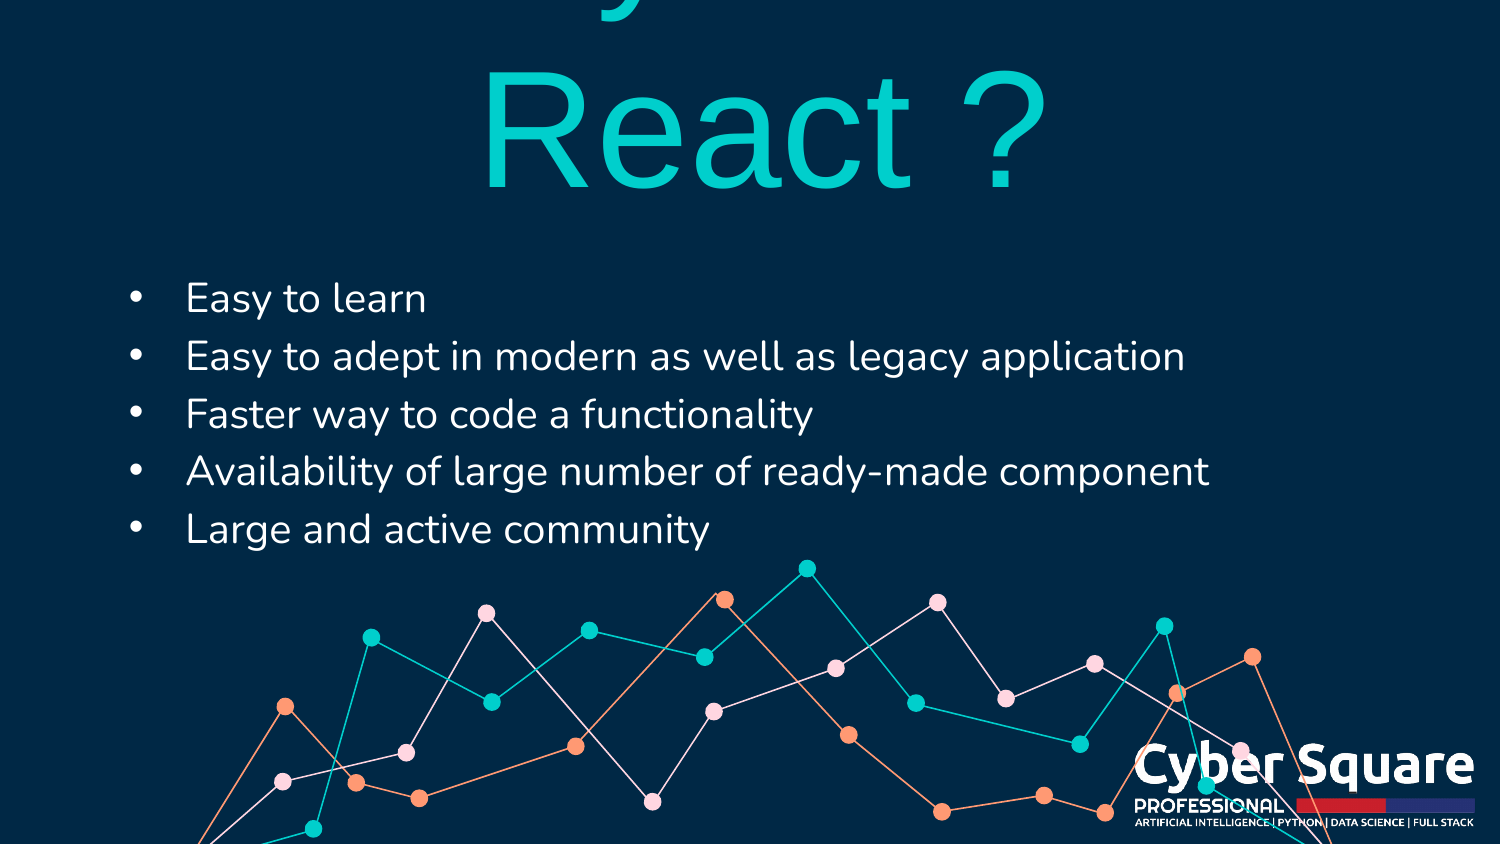

# Why to use React ?
Easy to learn
Easy to adept in modern as well as legacy application
Faster way to code a functionality
Availability of large number of ready-made component
Large and active community